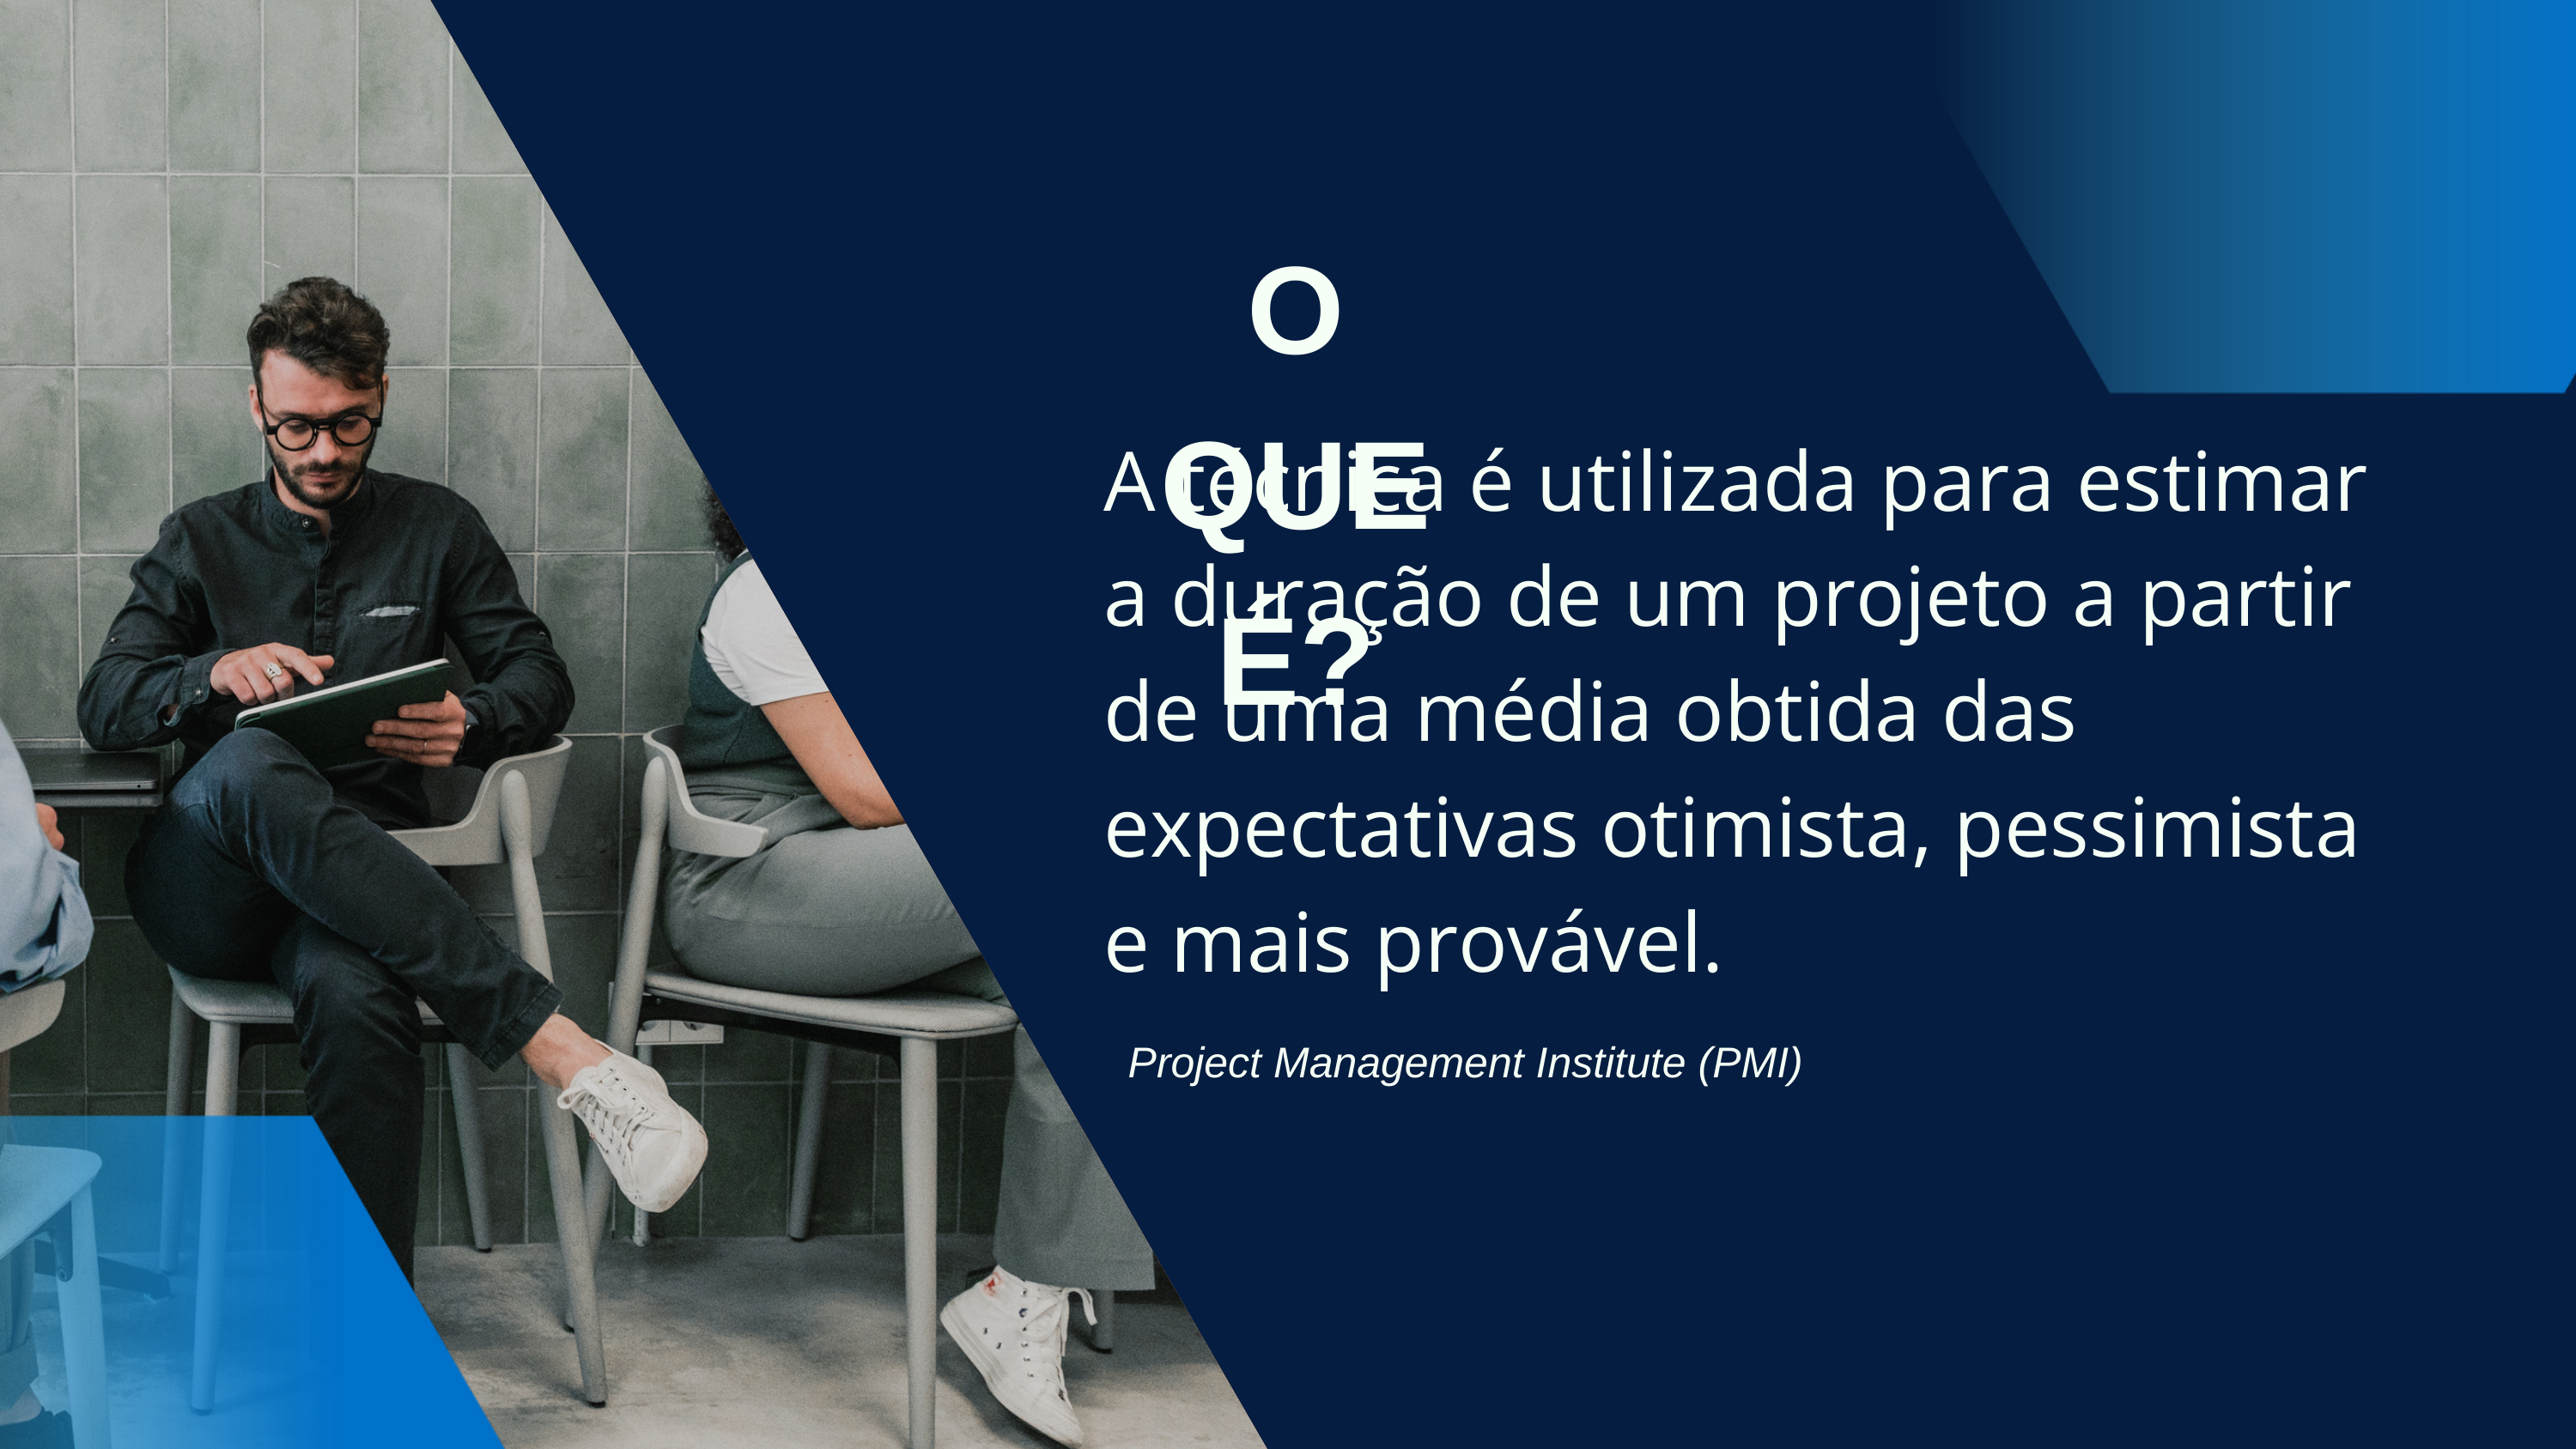

O QUE É?
A técnica é utilizada para estimar a duração de um projeto a partir de uma média obtida das expectativas otimista, pessimista e mais provável.
Project Management Institute (PMI)